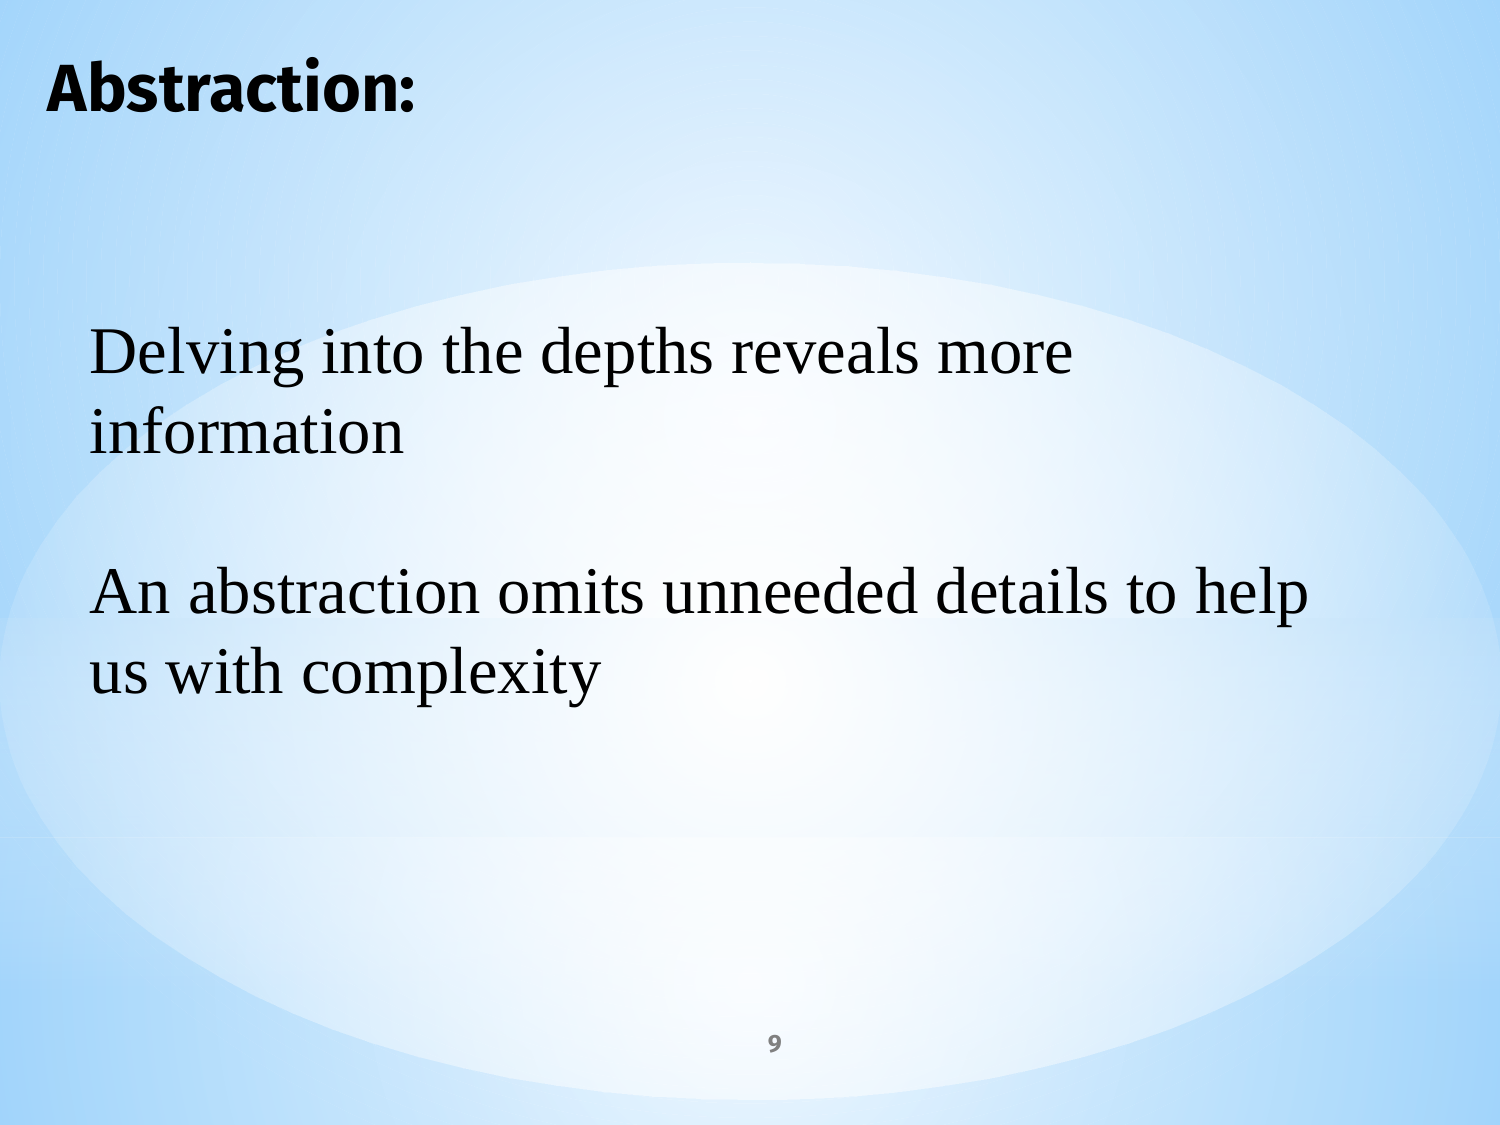

Abstraction:
Delving into the depths reveals more information

An abstraction omits unneeded details to help us with complexity
9